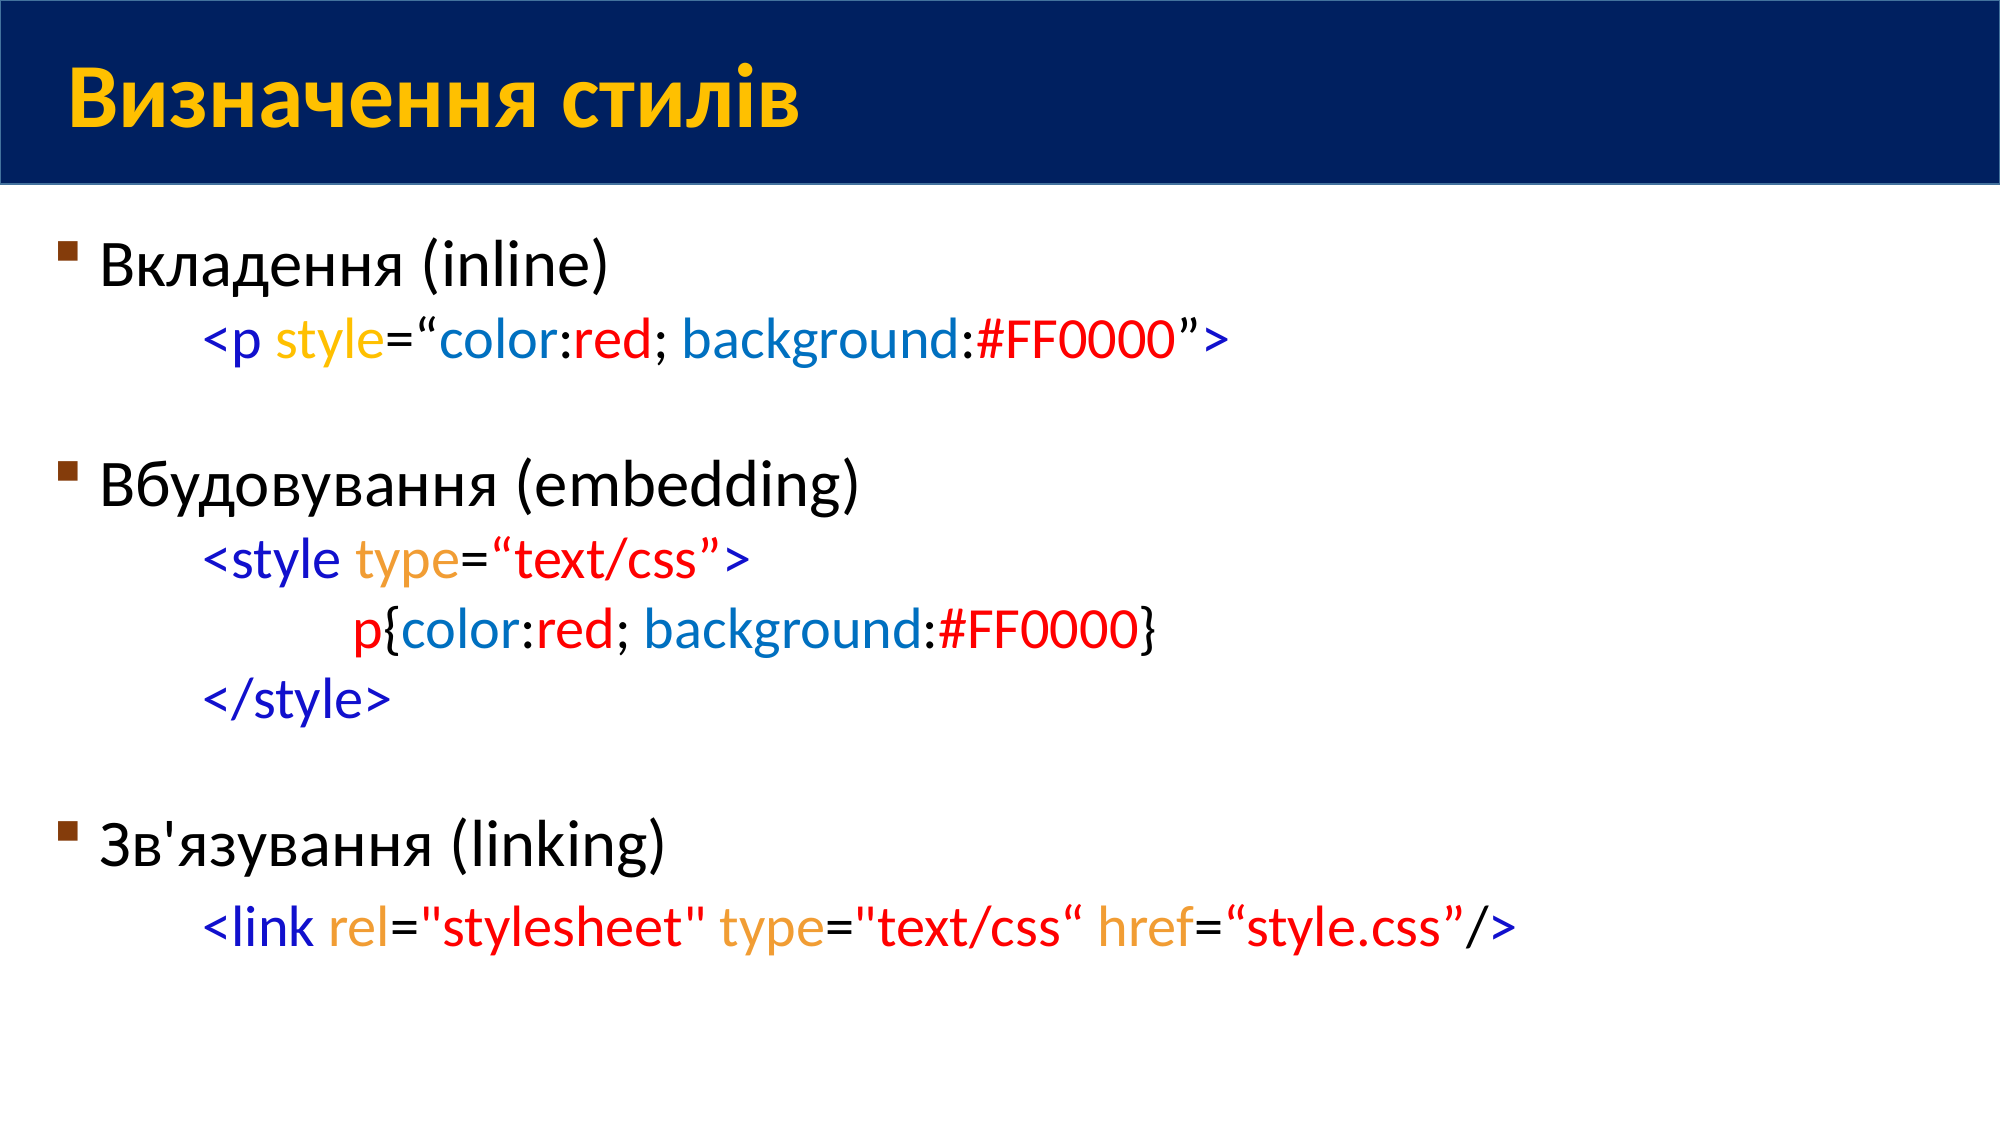

Визначення стилів
Вкладення (inline)
	<p style=“color:red; background:#FF0000”>

Вбудовування (embedding)
	<style type=“text/css”>
		p{color:red; background:#FF0000}
	</style>

Зв'язування (linking)
	<link rel="stylesheet" type="text/css“ href=“style.css”/>